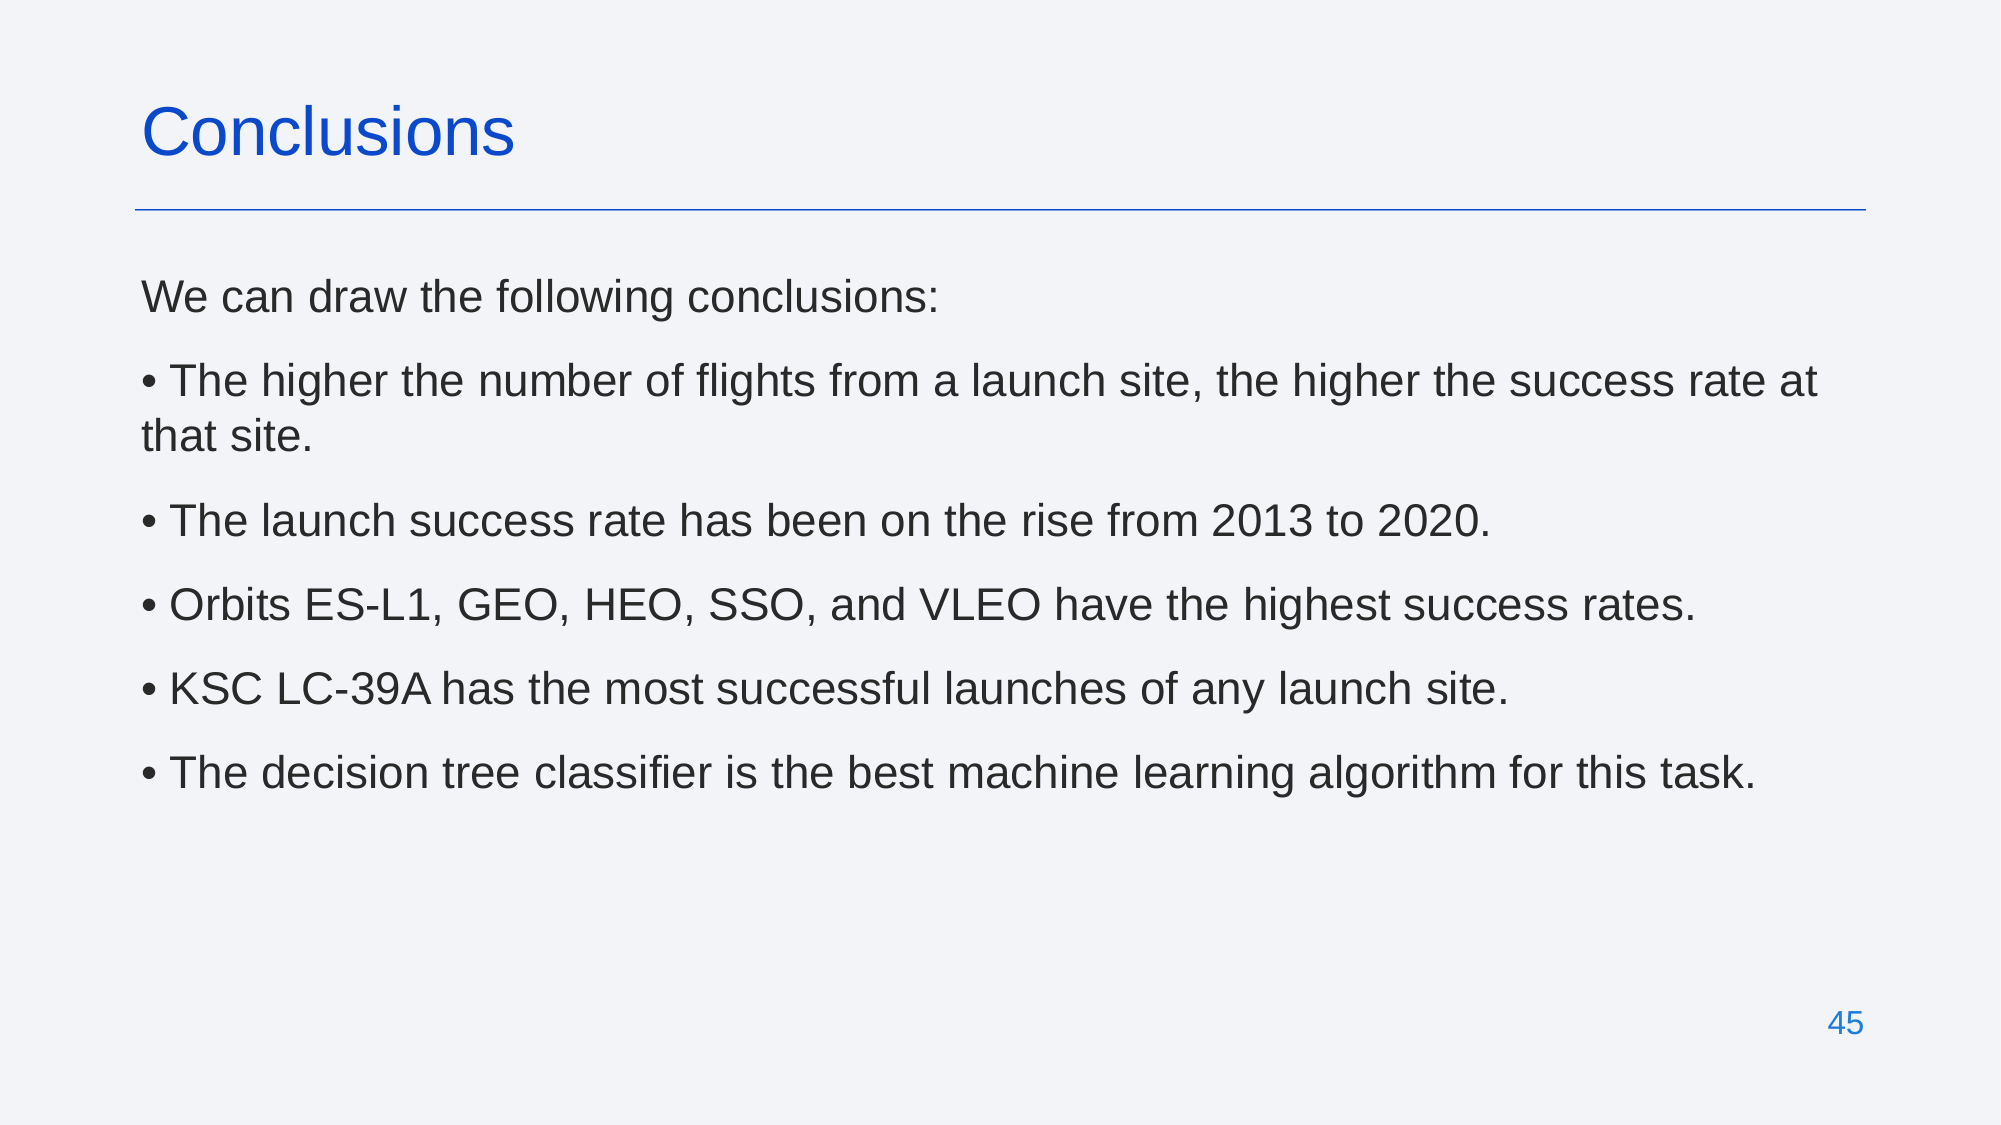

Conclusions
We can draw the following conclusions:
• The higher the number of flights from a launch site, the higher the success rate at that site.
• The launch success rate has been on the rise from 2013 to 2020.
• Orbits ES-L1, GEO, HEO, SSO, and VLEO have the highest success rates.
• KSC LC-39A has the most successful launches of any launch site.
• The decision tree classifier is the best machine learning algorithm for this task.
45